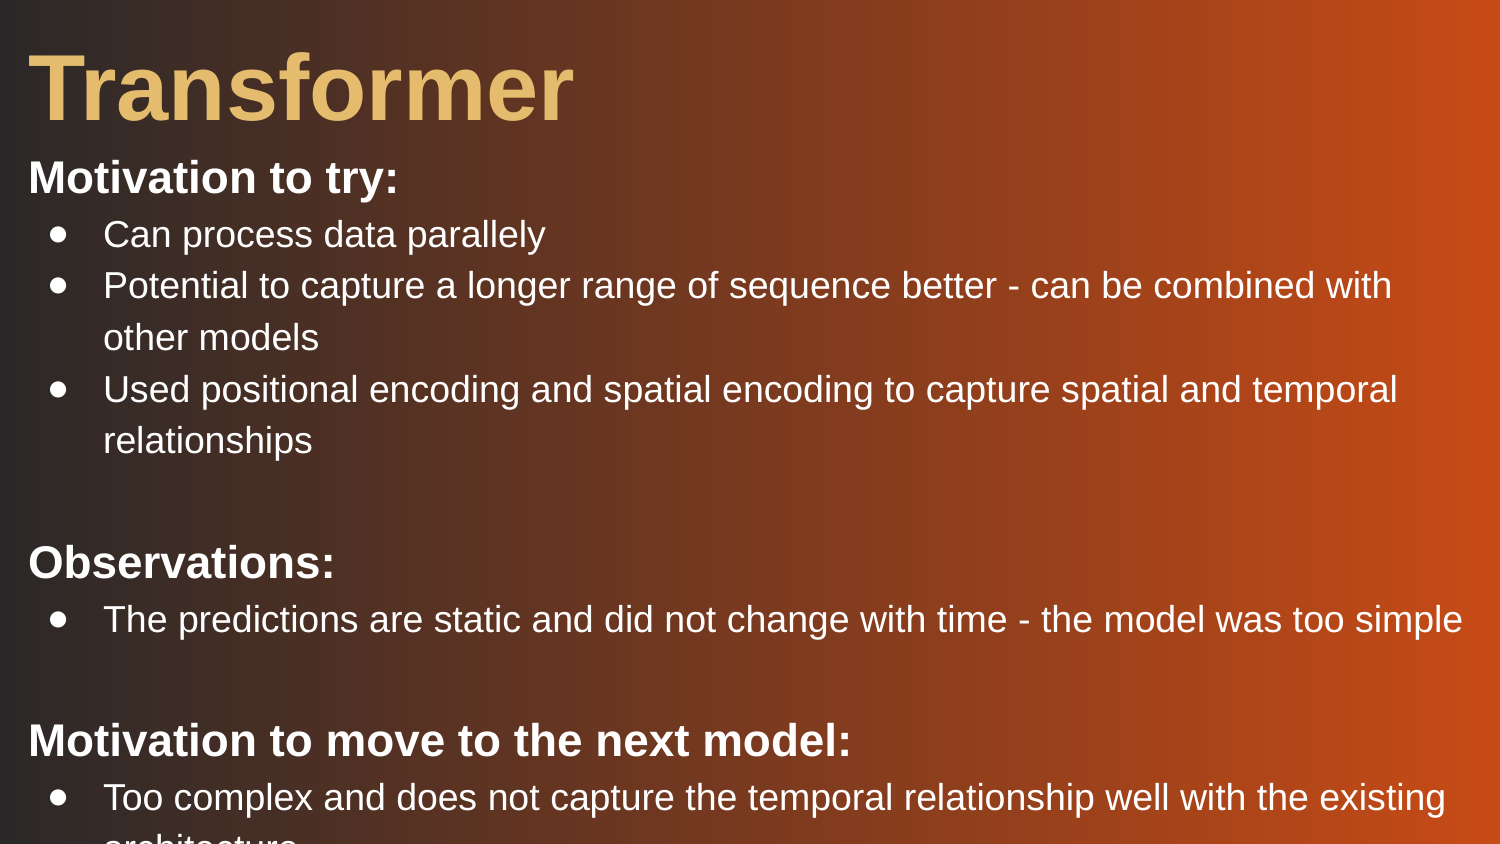

Transformer
Motivation to try:
Can process data parallely
Potential to capture a longer range of sequence better - can be combined with other models
Used positional encoding and spatial encoding to capture spatial and temporal relationships

Observations:
The predictions are static and did not change with time - the model was too simple

Motivation to move to the next model:
Too complex and does not capture the temporal relationship well with the existing architecture